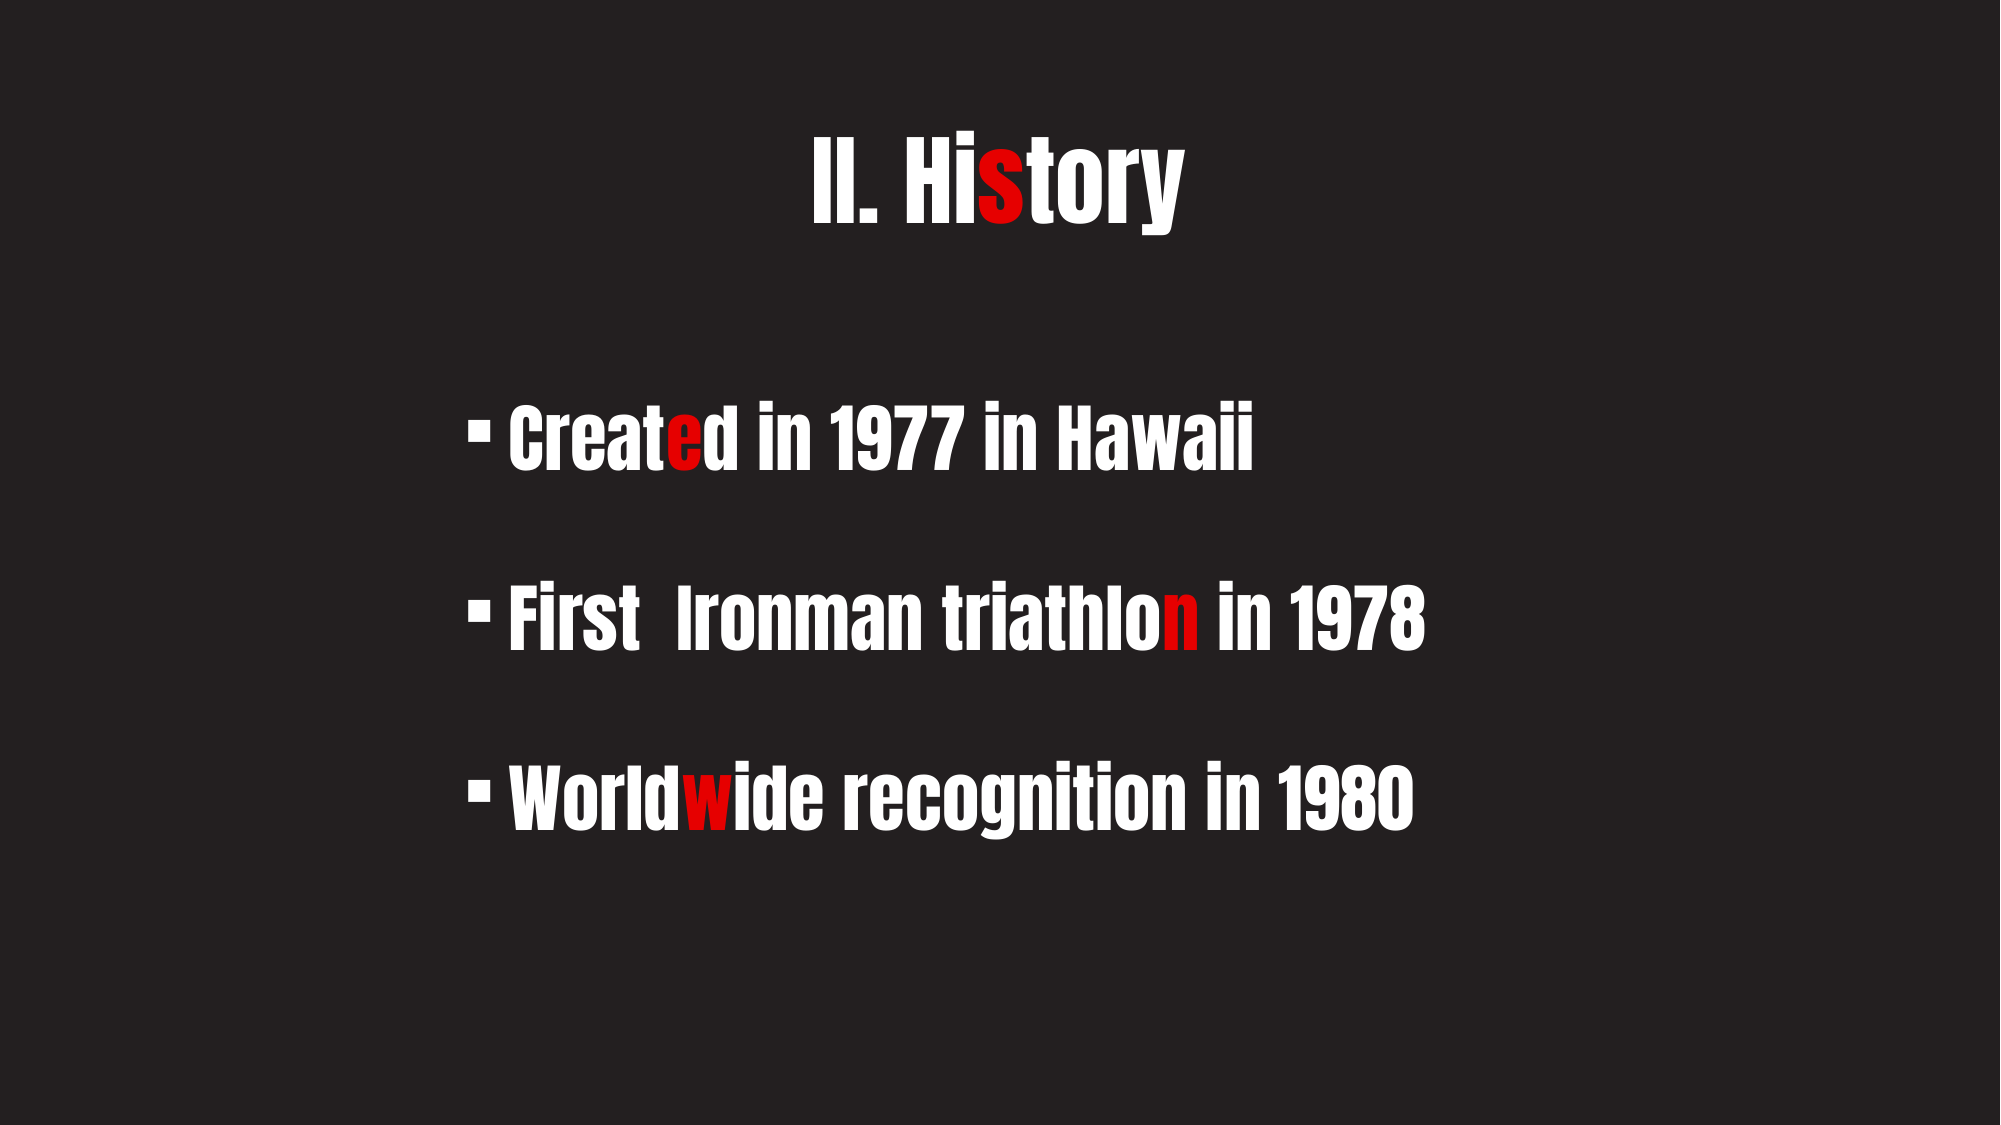

II. History
Created in 1977 in Hawaii

First  Ironman triathlon in 1978

Worldwide recognition in 1980